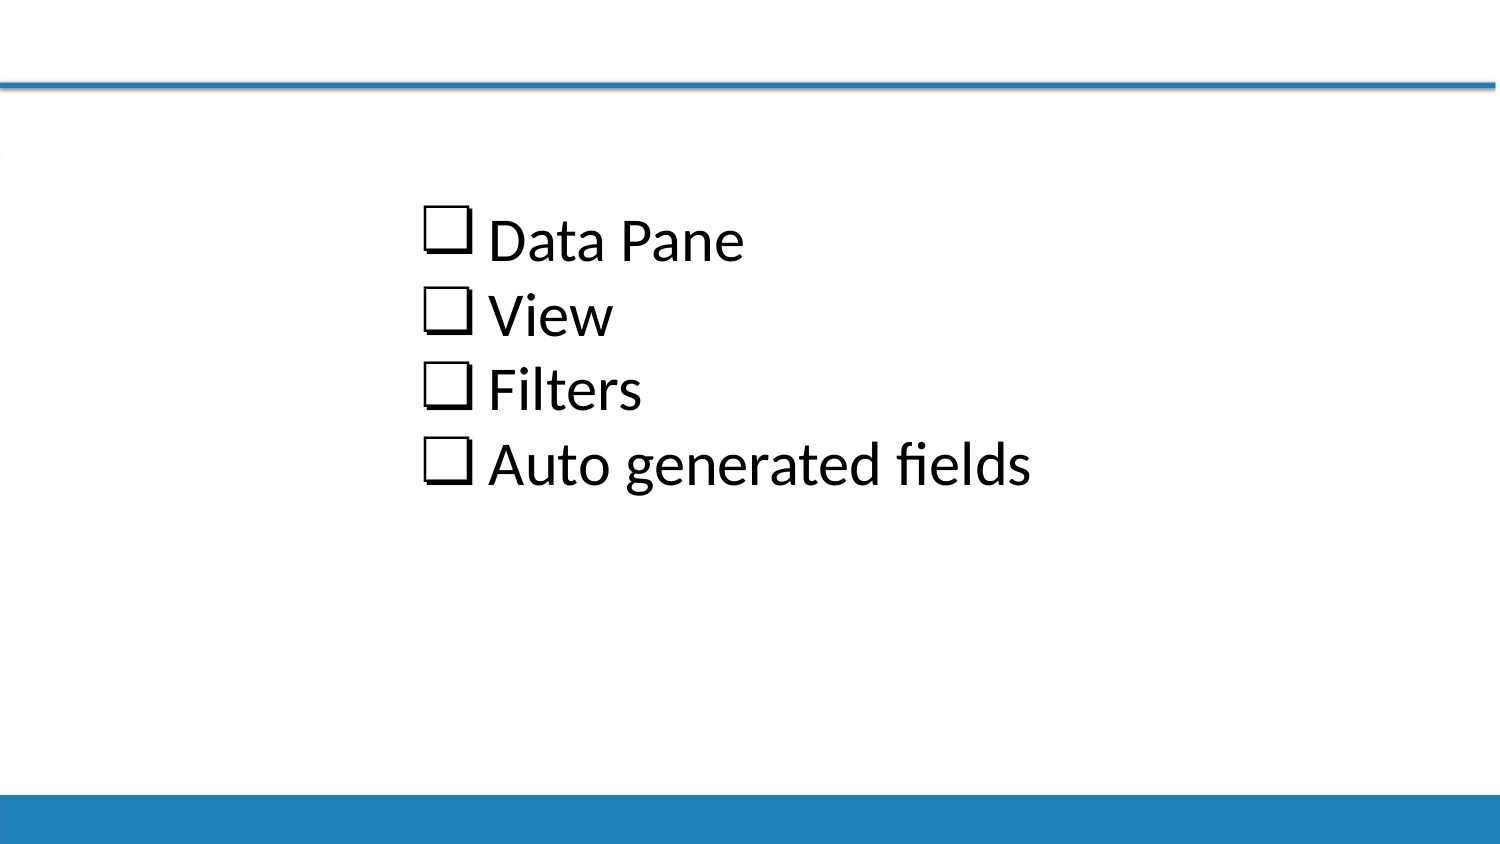

Data Pane
View
Filters
Auto generated fields